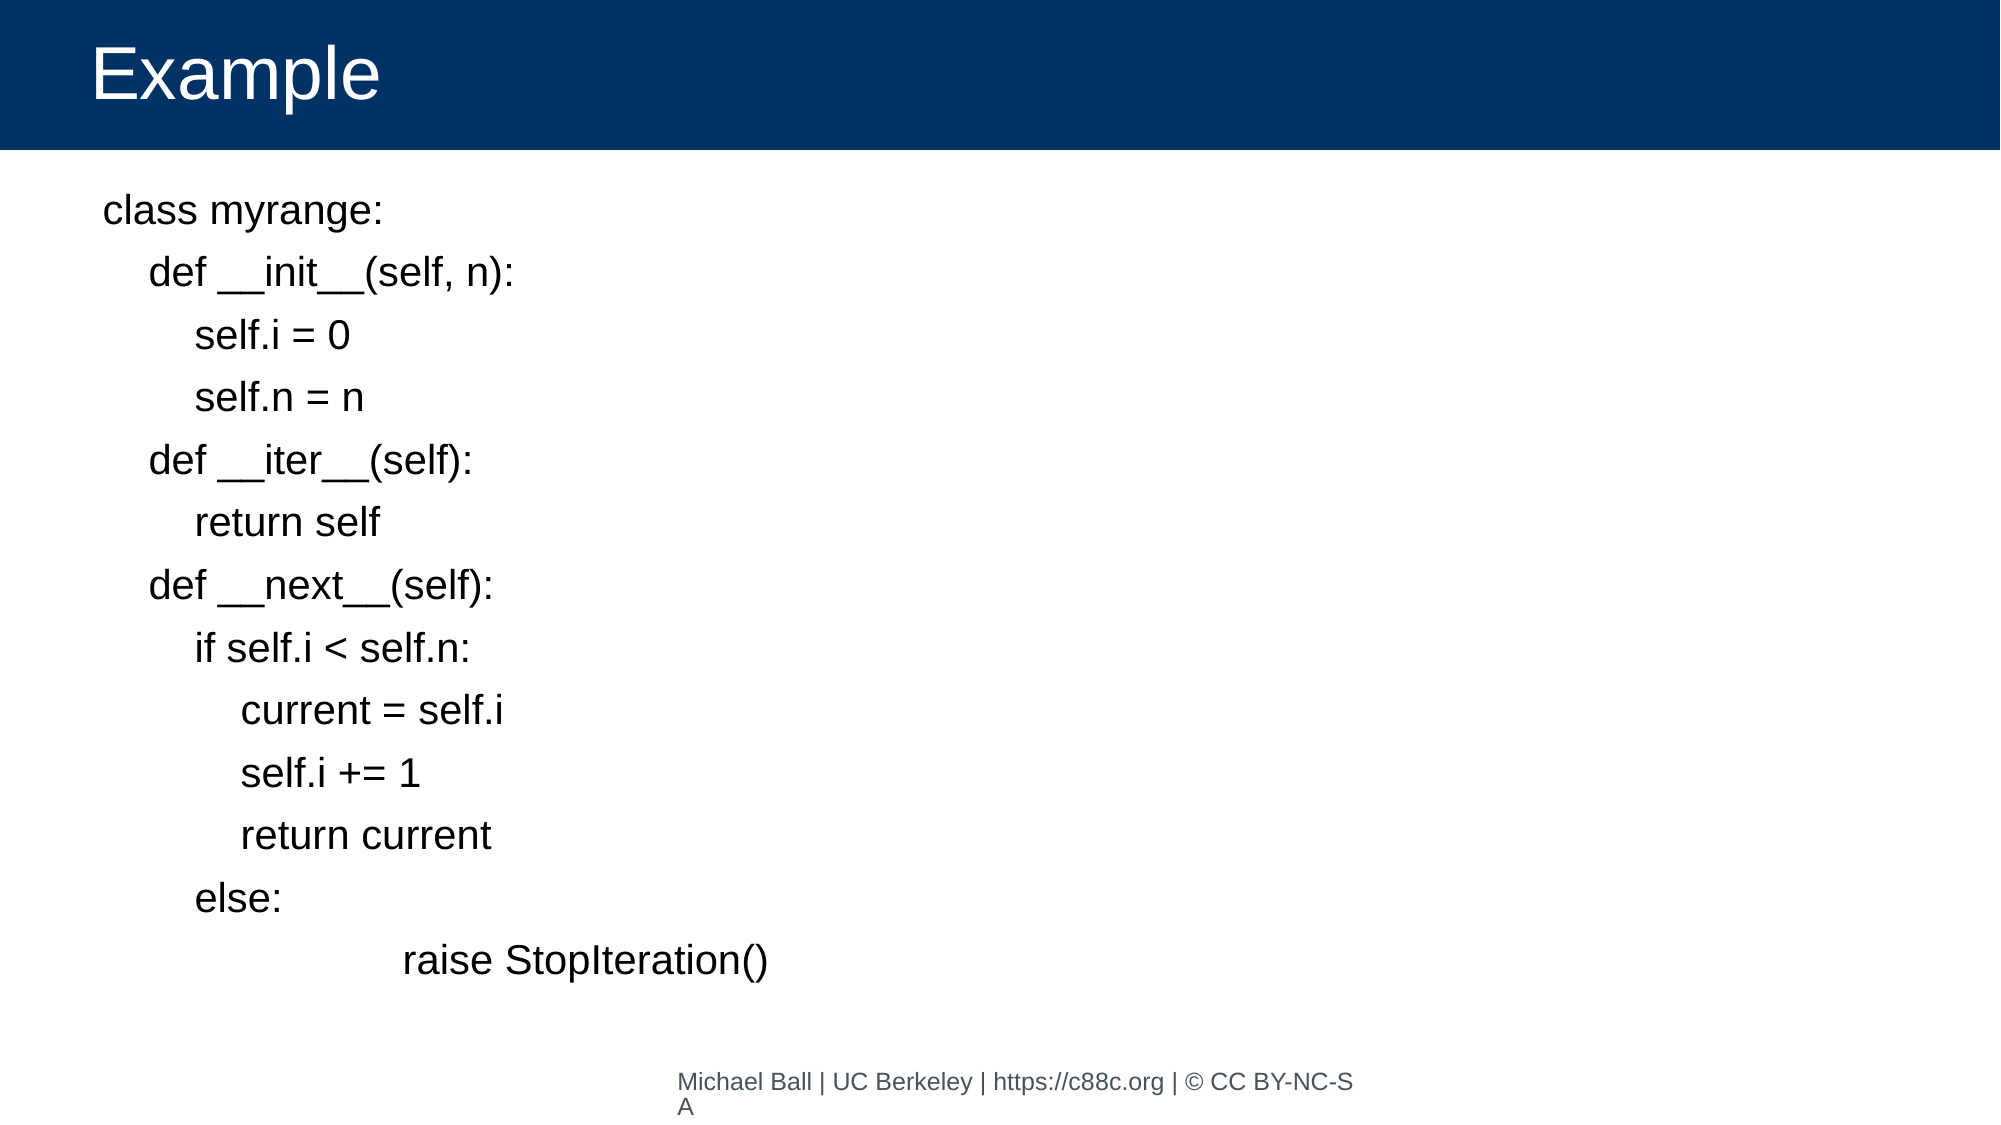

# Example
class myrange:
    def __init__(self, n):
        self.i = 0
        self.n = n
    def __iter__(self):
        return self
    def __next__(self):
        if self.i < self.n:
            current = self.i
            self.i += 1
            return current
        else:
		raise StopIteration()

Michael Ball | UC Berkeley | https://c88c.org | © CC BY-NC-SA